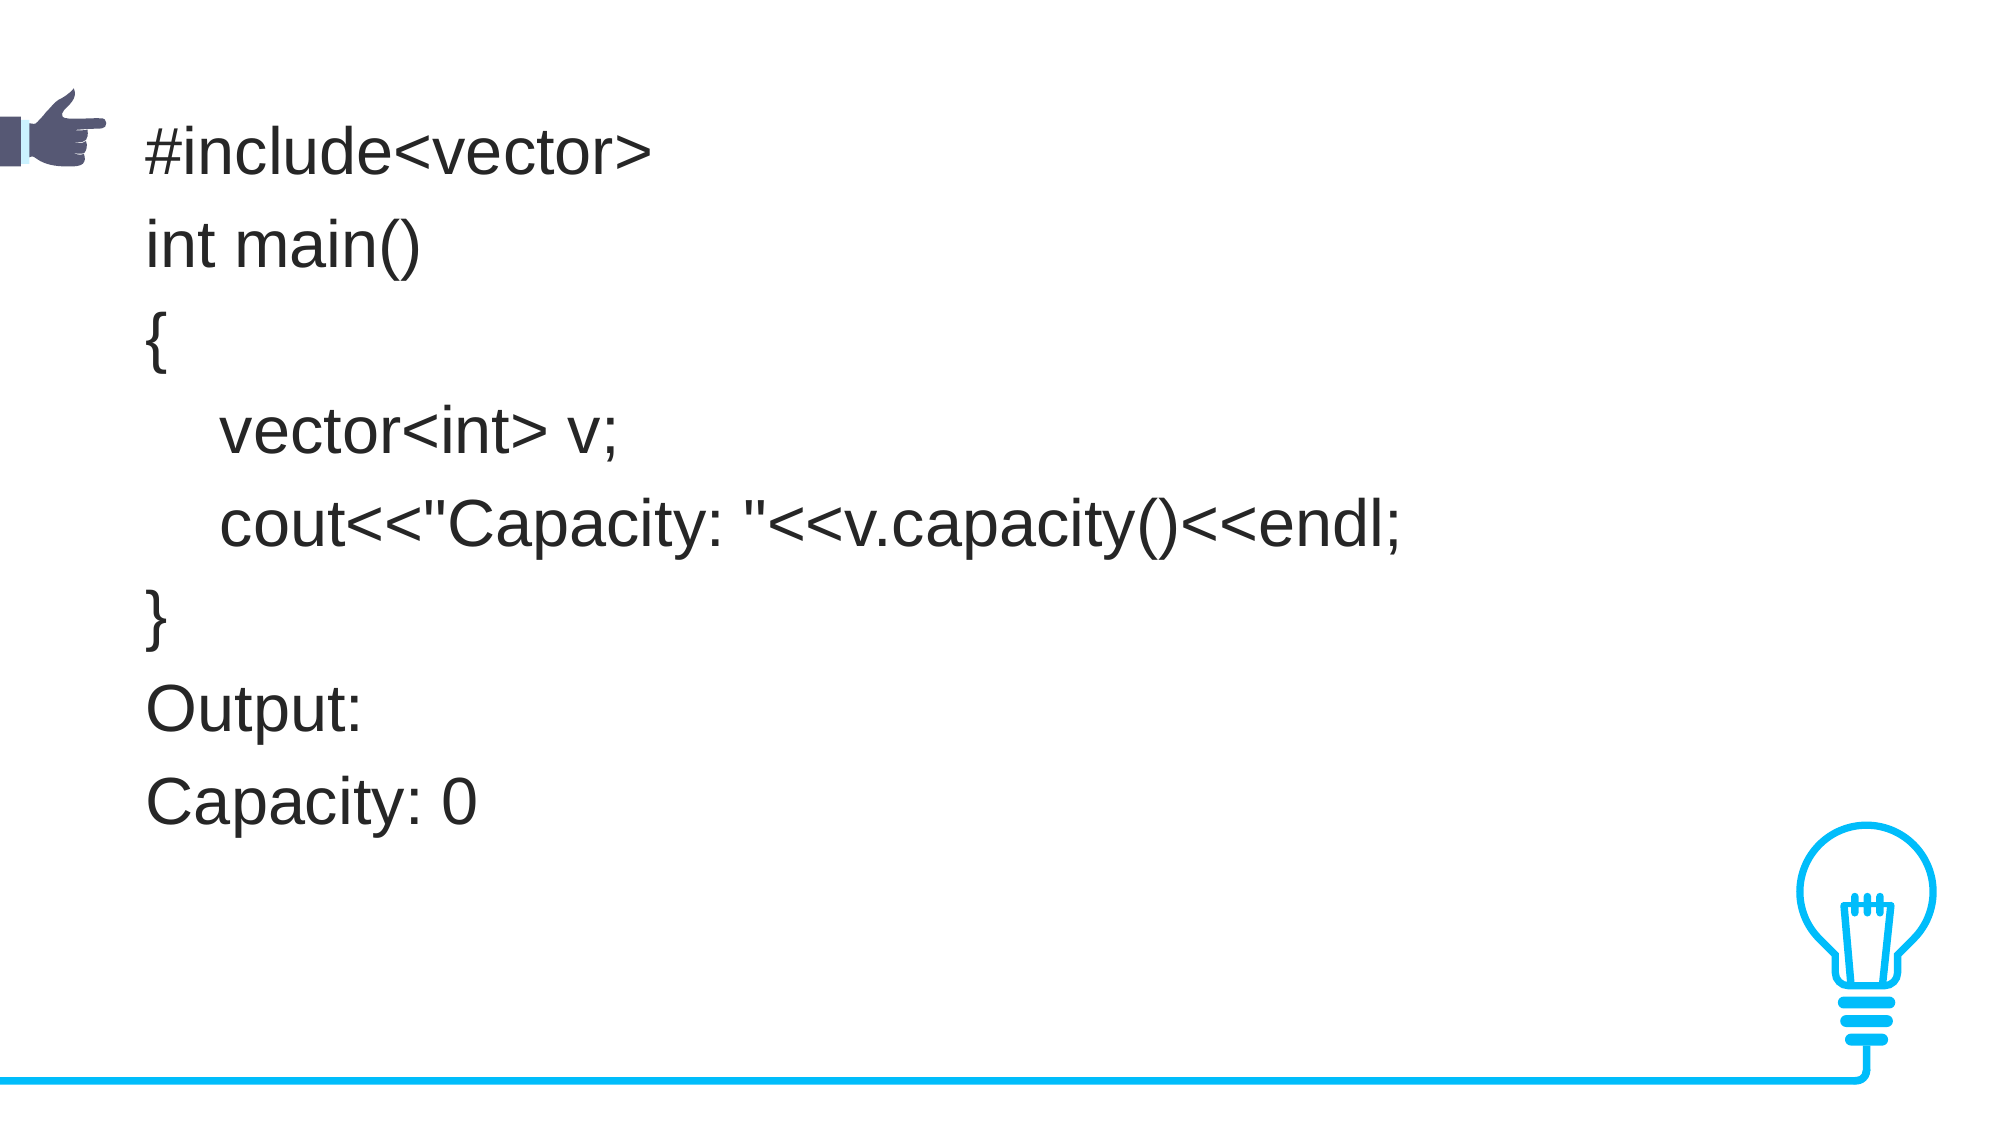

#include<vector>
int main()
{
    vector<int> v;
    cout<<"Capacity: "<<v.capacity()<<endl;
}
Output:
Capacity: 0